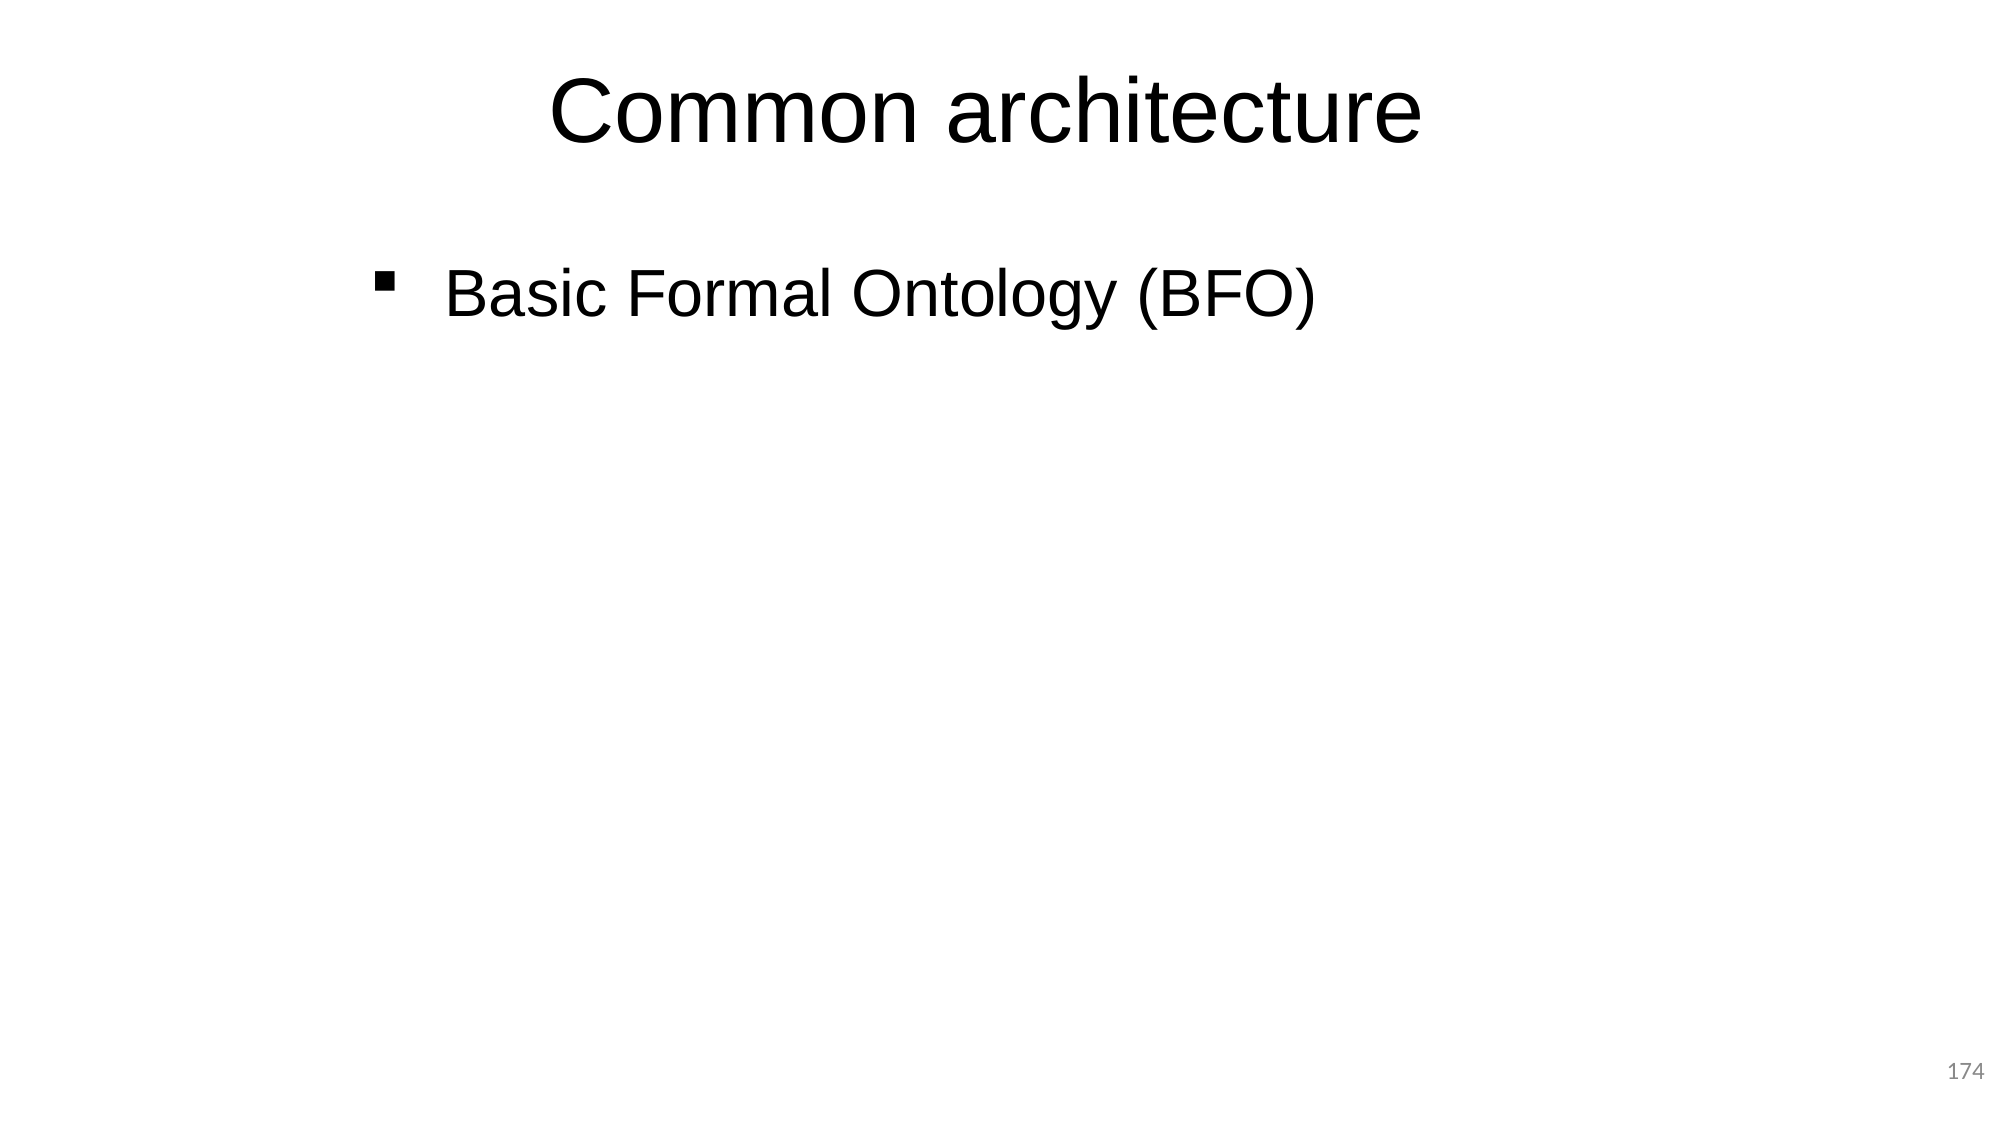

# Common architecture
Basic Formal Ontology (BFO)
174